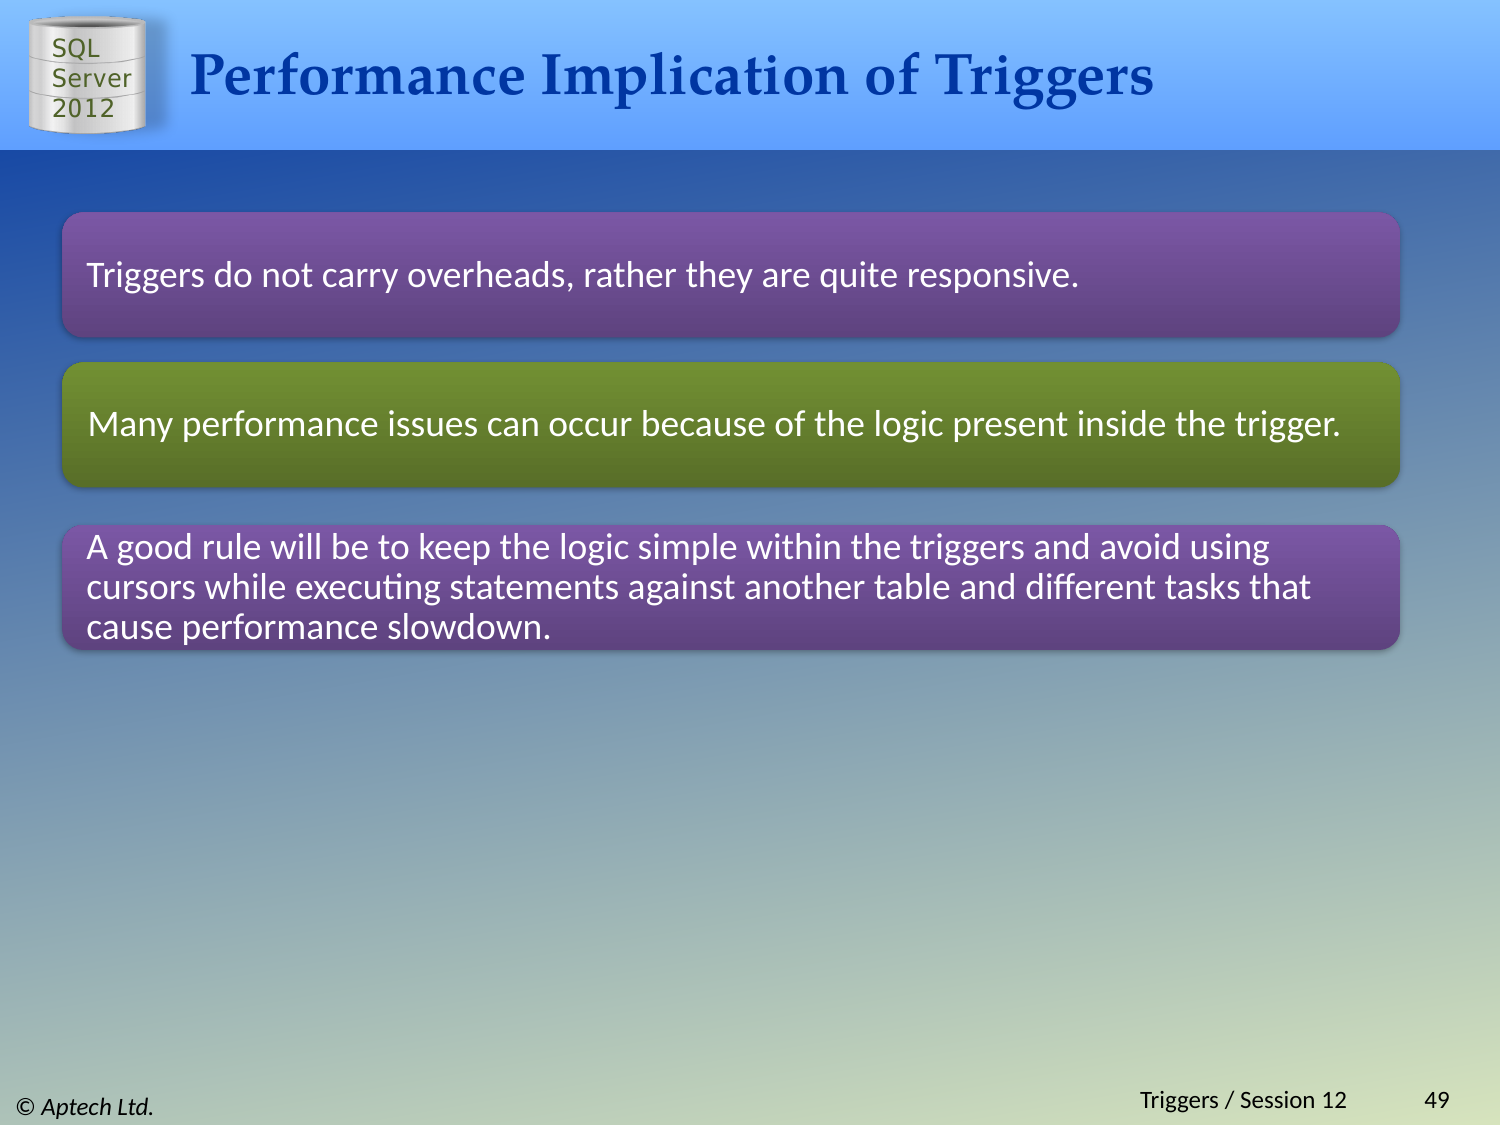

# Performance Implication of Triggers

Triggers do not carry overheads, rather they are quite responsive.

Many performance issues can occur because of the logic present inside the trigger.

A good rule will be to keep the logic simple within the triggers and avoid using cursors while executing statements against another table and different tasks that cause performance slowdown.
Triggers / Session 12
49